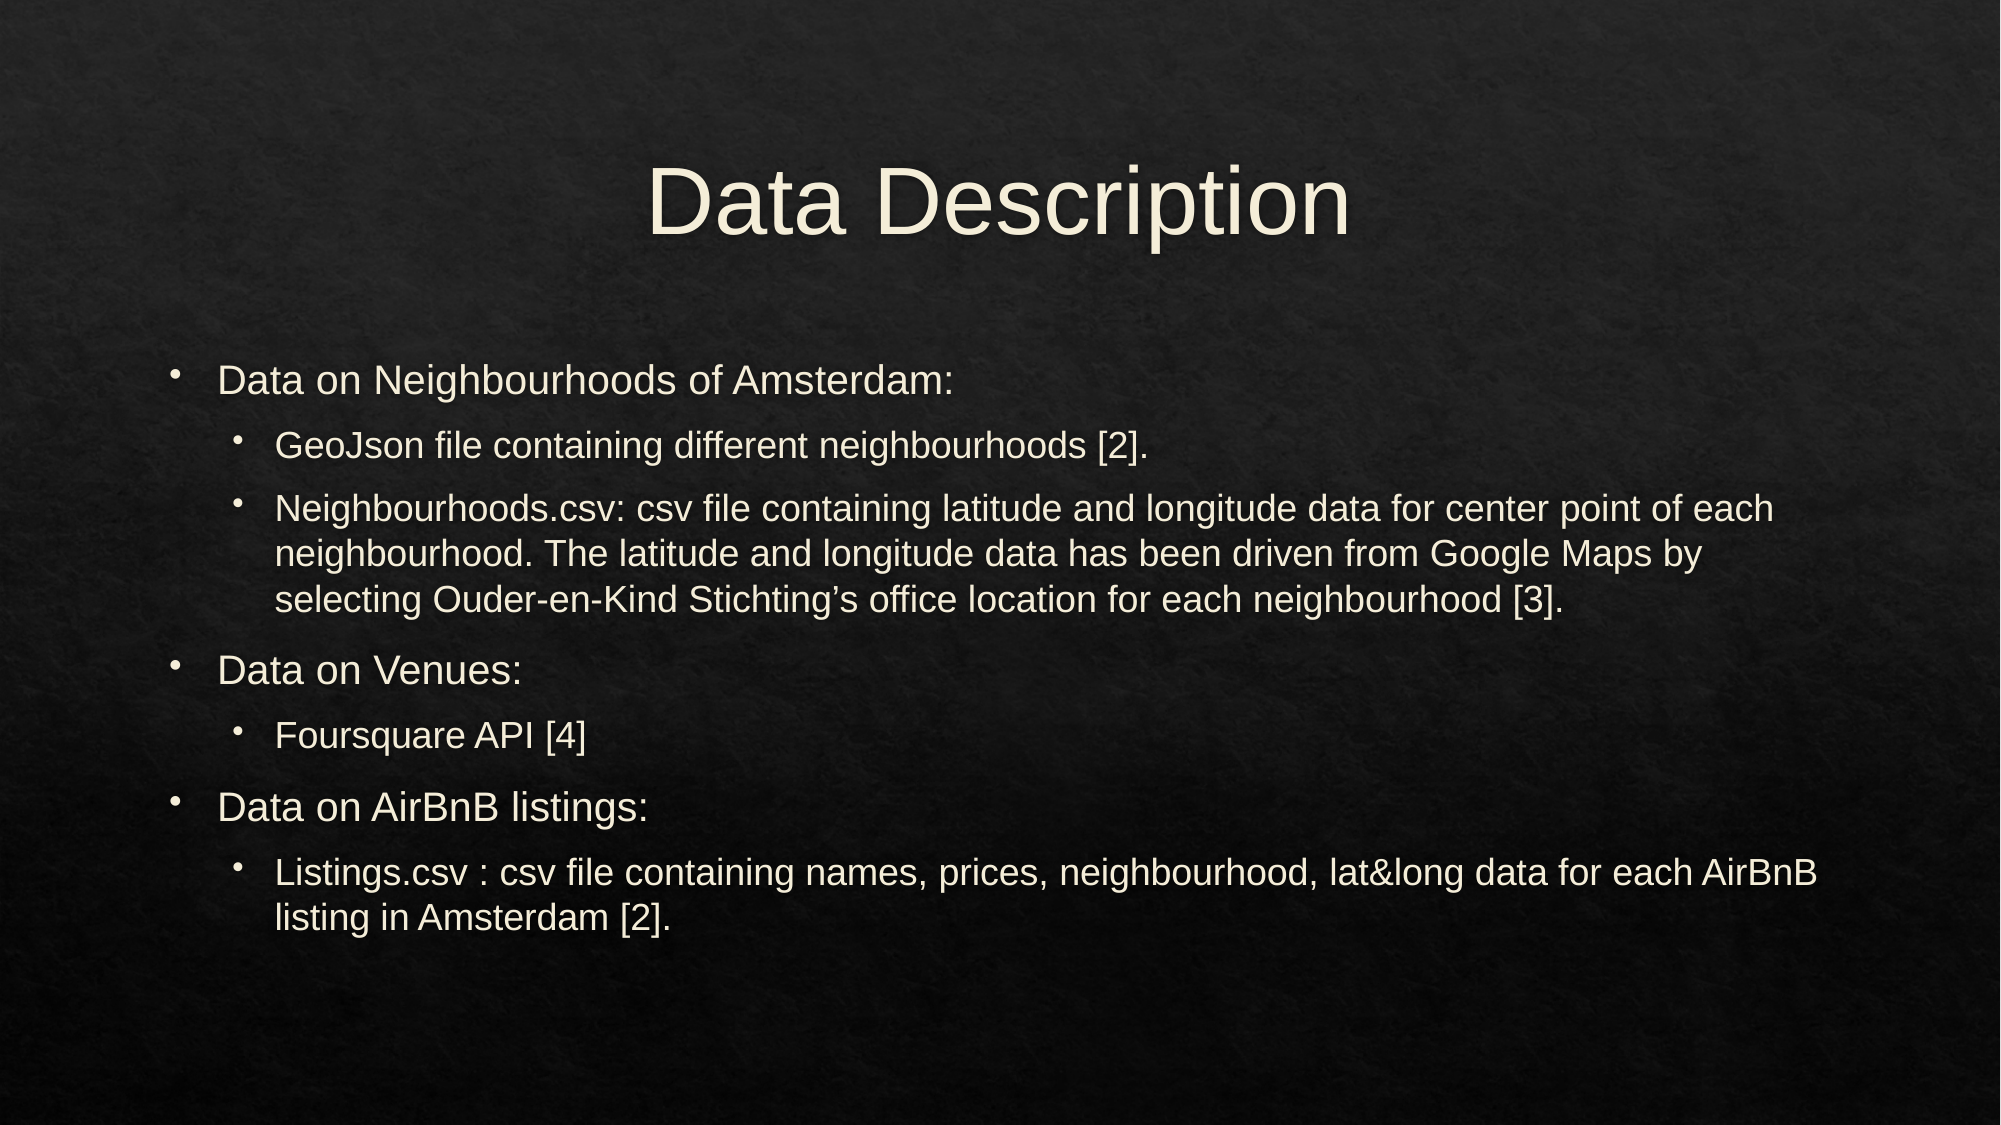

# Data Description
Data on Neighbourhoods of Amsterdam:
GeoJson file containing different neighbourhoods [2].
Neighbourhoods.csv: csv file containing latitude and longitude data for center point of each neighbourhood. The latitude and longitude data has been driven from Google Maps by selecting Ouder-en-Kind Stichting’s office location for each neighbourhood [3].
Data on Venues:
Foursquare API [4]
Data on AirBnB listings:
Listings.csv : csv file containing names, prices, neighbourhood, lat&long data for each AirBnB listing in Amsterdam [2].